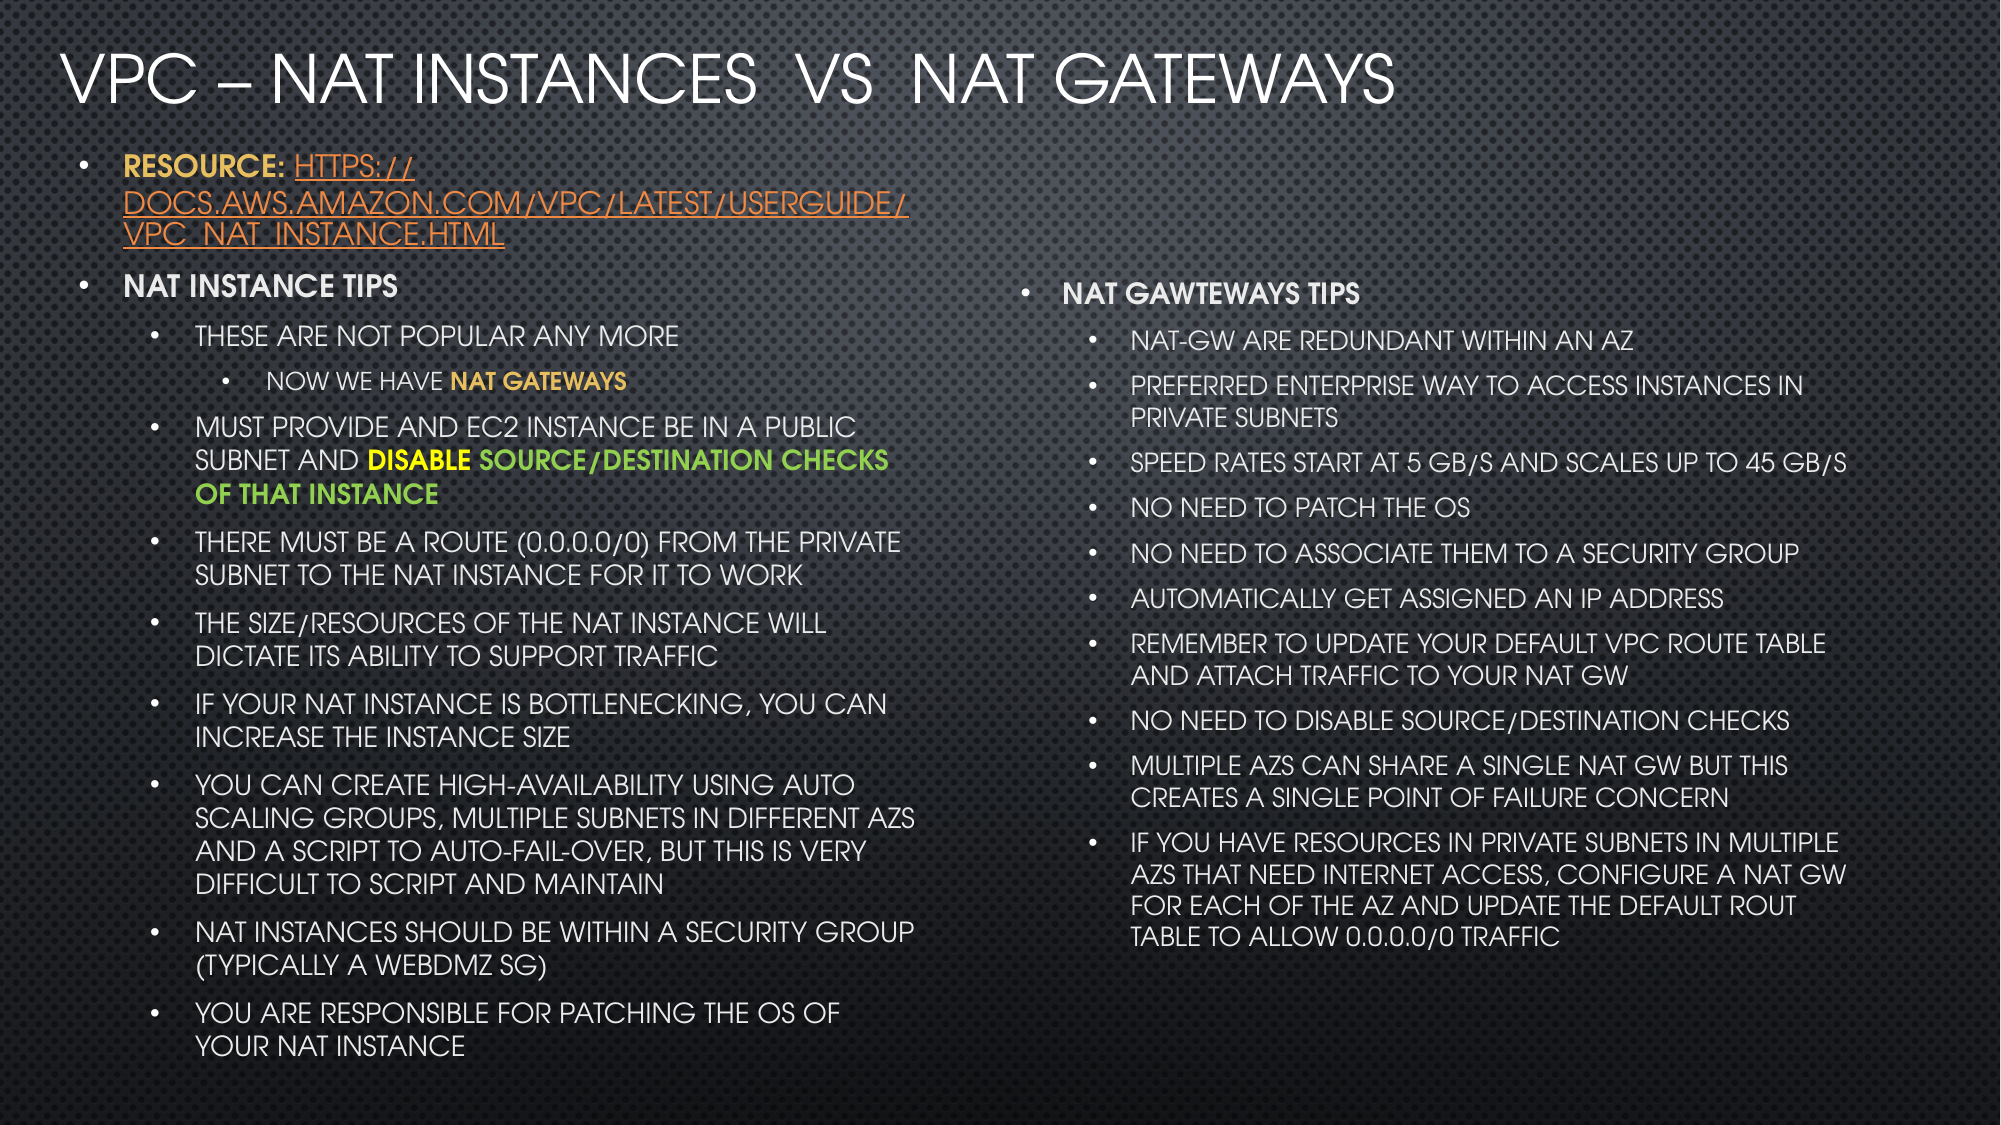

# VPC – Nat instances  vs  nat gateways

Resource: https://docs.aws.amazon.com/vpc/latest/userguide/VPC_NAT_Instance.html
NAT Instance Tips
These are not popular any more
Now we have NAT Gateways
Must provide and EC2 instance be in a Public Subnet and disable source/destination checks of that instance
There must be a route (0.0.0.0/0) from the private subnet to the NAT Instance for it to work
The size/resources of the NAT Instance will dictate its ability to support traffic
If your NAT Instance is bottlenecking, you can increase the instance size
You can create high-availability using Auto Scaling groups, multiple subnets in different AZs and a script to auto-fail-over, but this is very difficult to script and maintain
NAT instances should be within a Security Group (typically a WebDMZ SG)
You are responsible for patching the OS of your NAT Instance

NAT Gawteways Tips
NAT-GW are redundant within an AZ
Preferred enterprise way to access instances in private subnets
Speed rates start at 5 Gb/s and scales up to 45 Gb/s
No need to patch the OS
No need to associate them to a security group
Automatically get assigned an IP address
Remember to update your default VPC route table and attach traffic to your NAT GW
No need to disable source/destination checks
Multiple Azs can share a single NAT GW but this creates a single point of failure concern
If you have resources in private subnets in multiple Azs that need internet access, configure a NAT GW for each of the AZ and update the default rout table to allow 0.0.0.0/0 traffic